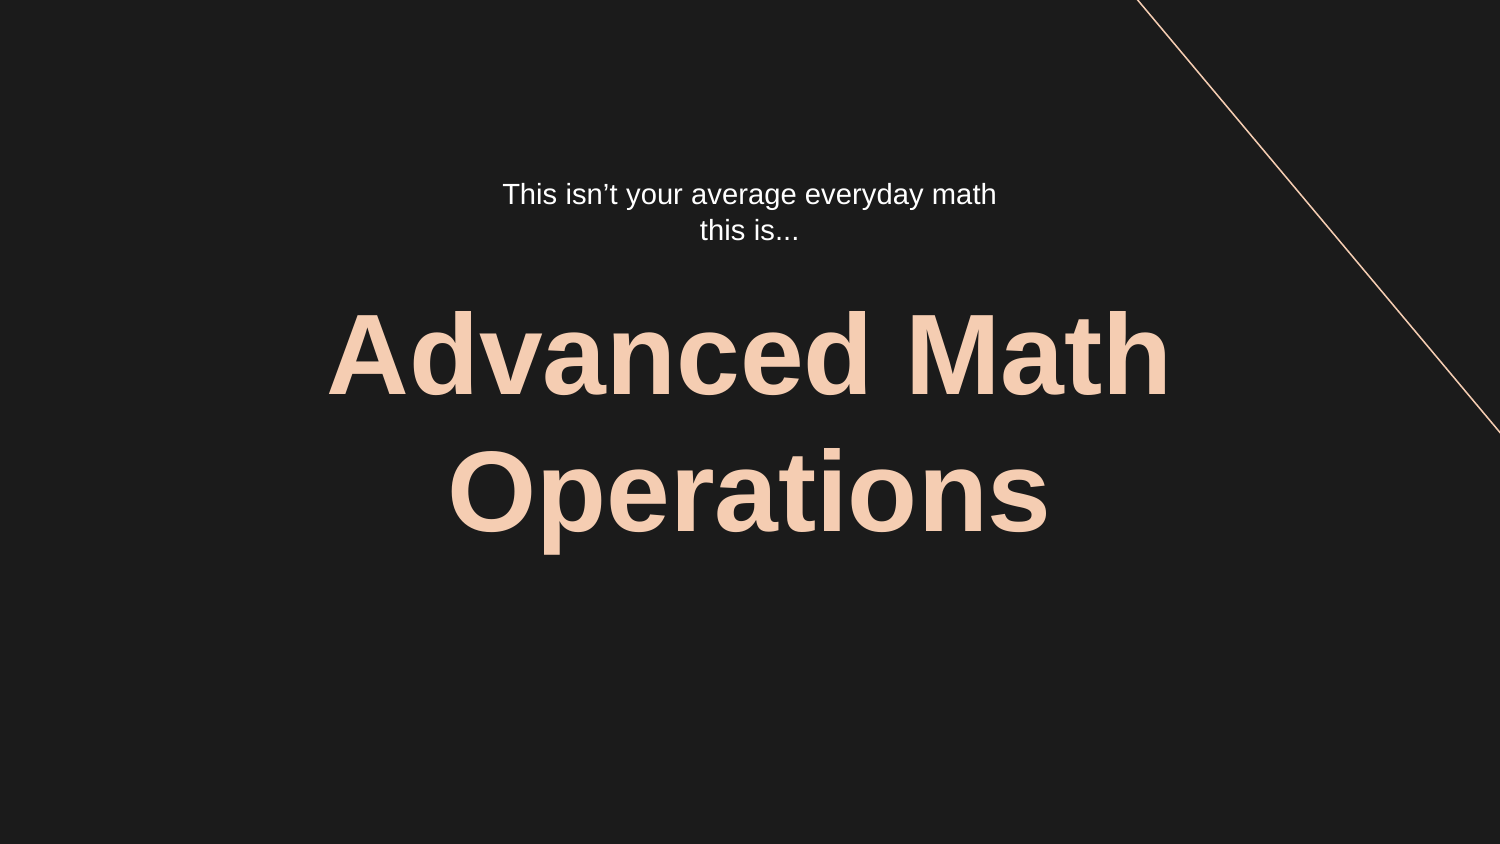

This isn’t your average everyday math this is...
# Advanced Math Operations